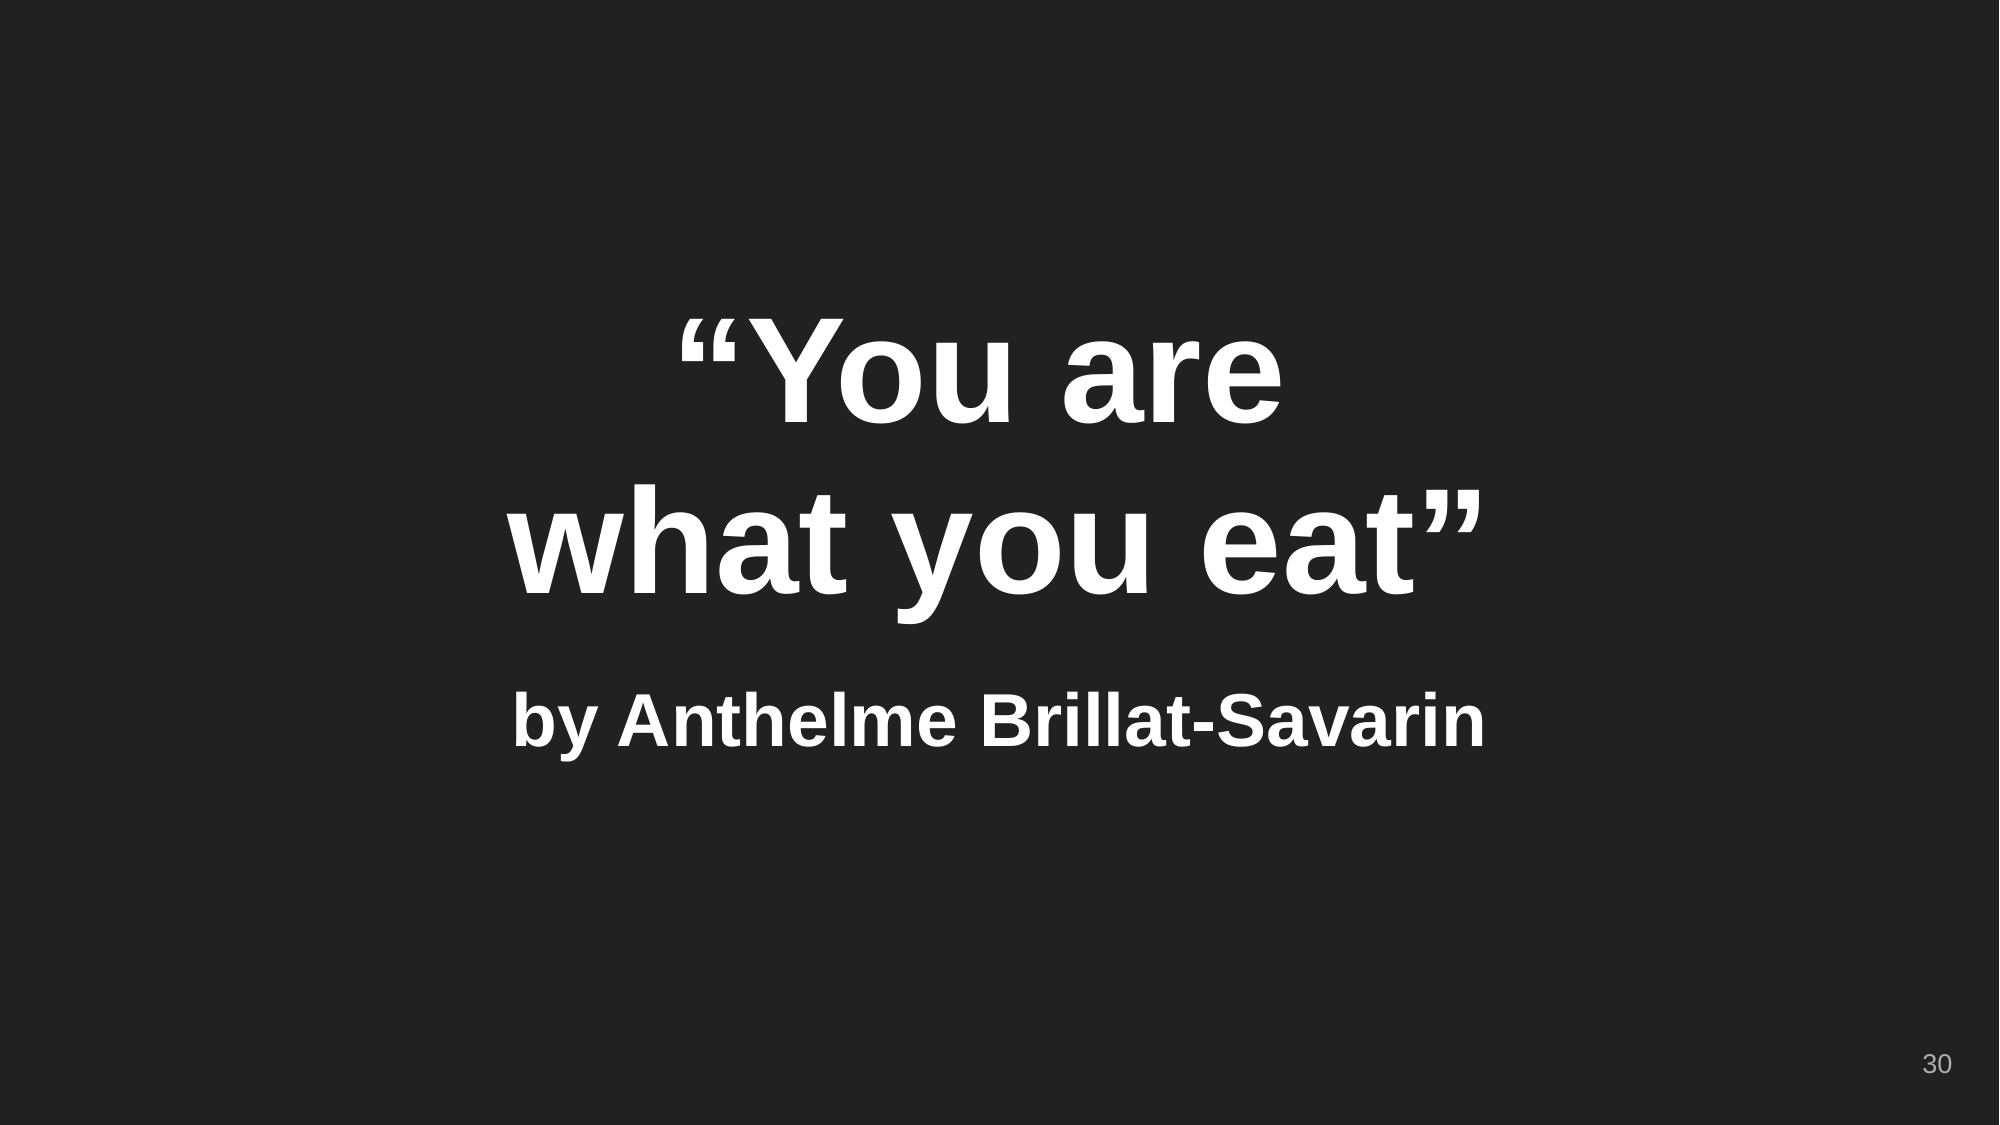

“You are
what you eat”
by Anthelme Brillat-Savarin
30